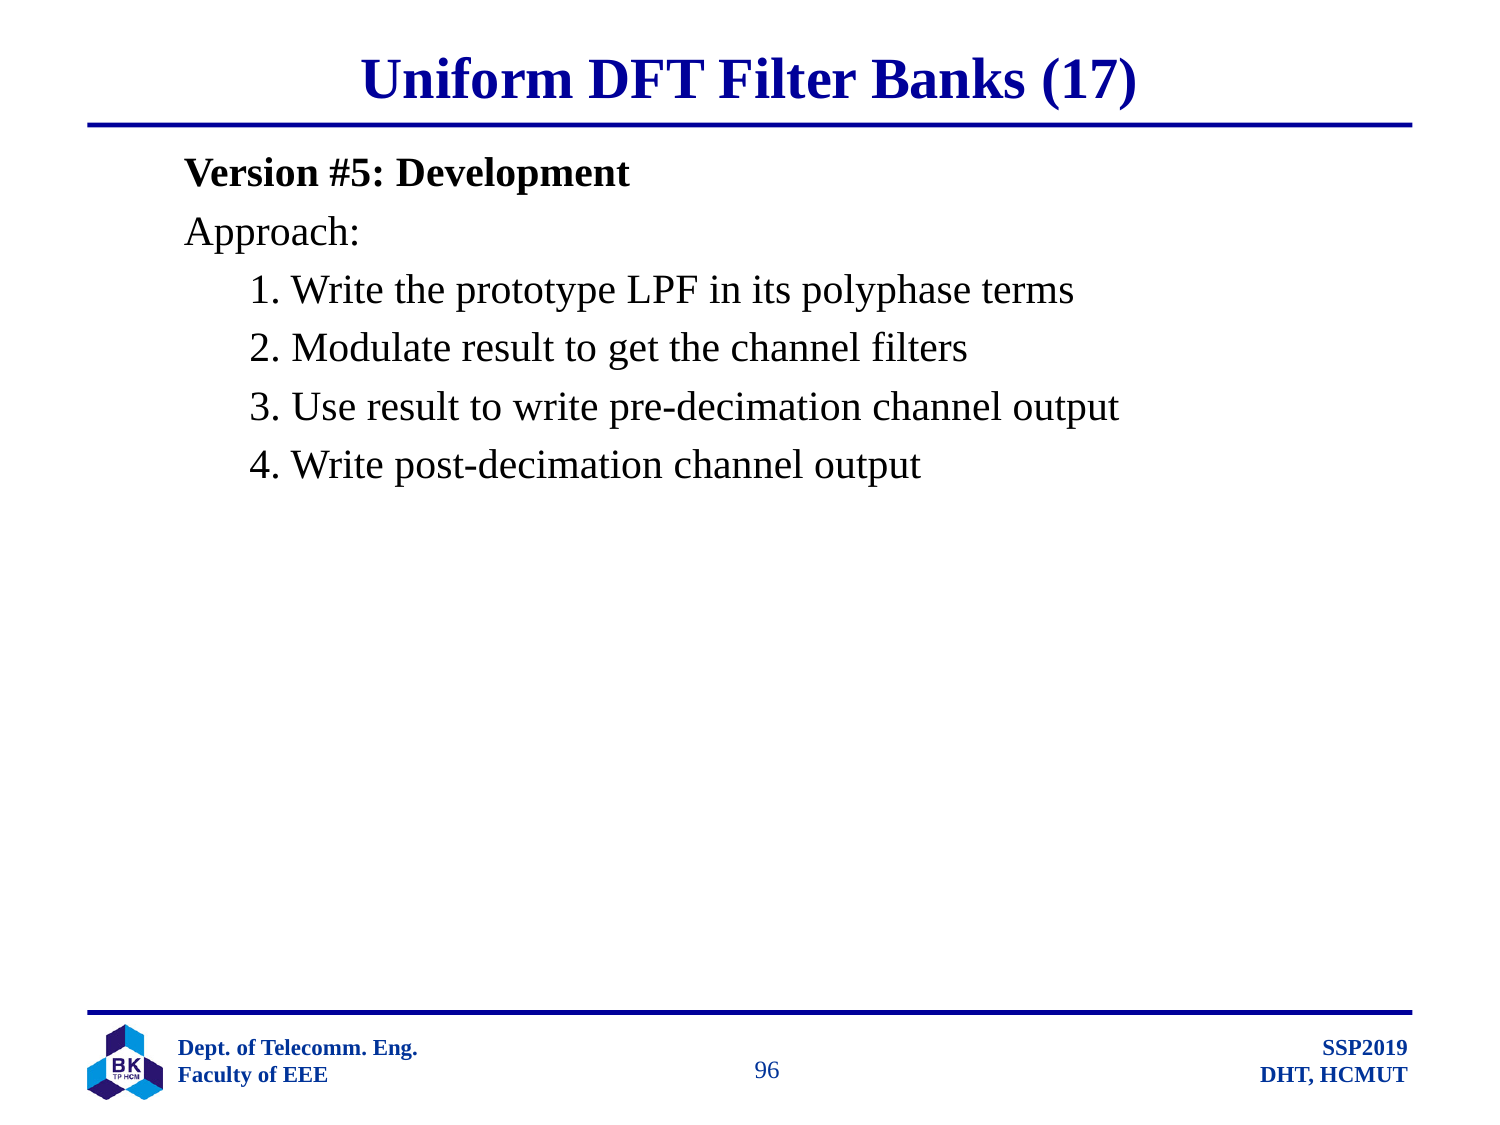

# Uniform DFT Filter Banks (17)
	Version #5: Development
	Approach:
	1. Write the prototype LPF in its polyphase terms
	2. Modulate result to get the channel filters
	3. Use result to write pre-decimation channel output
	4. Write post-decimation channel output

		  96